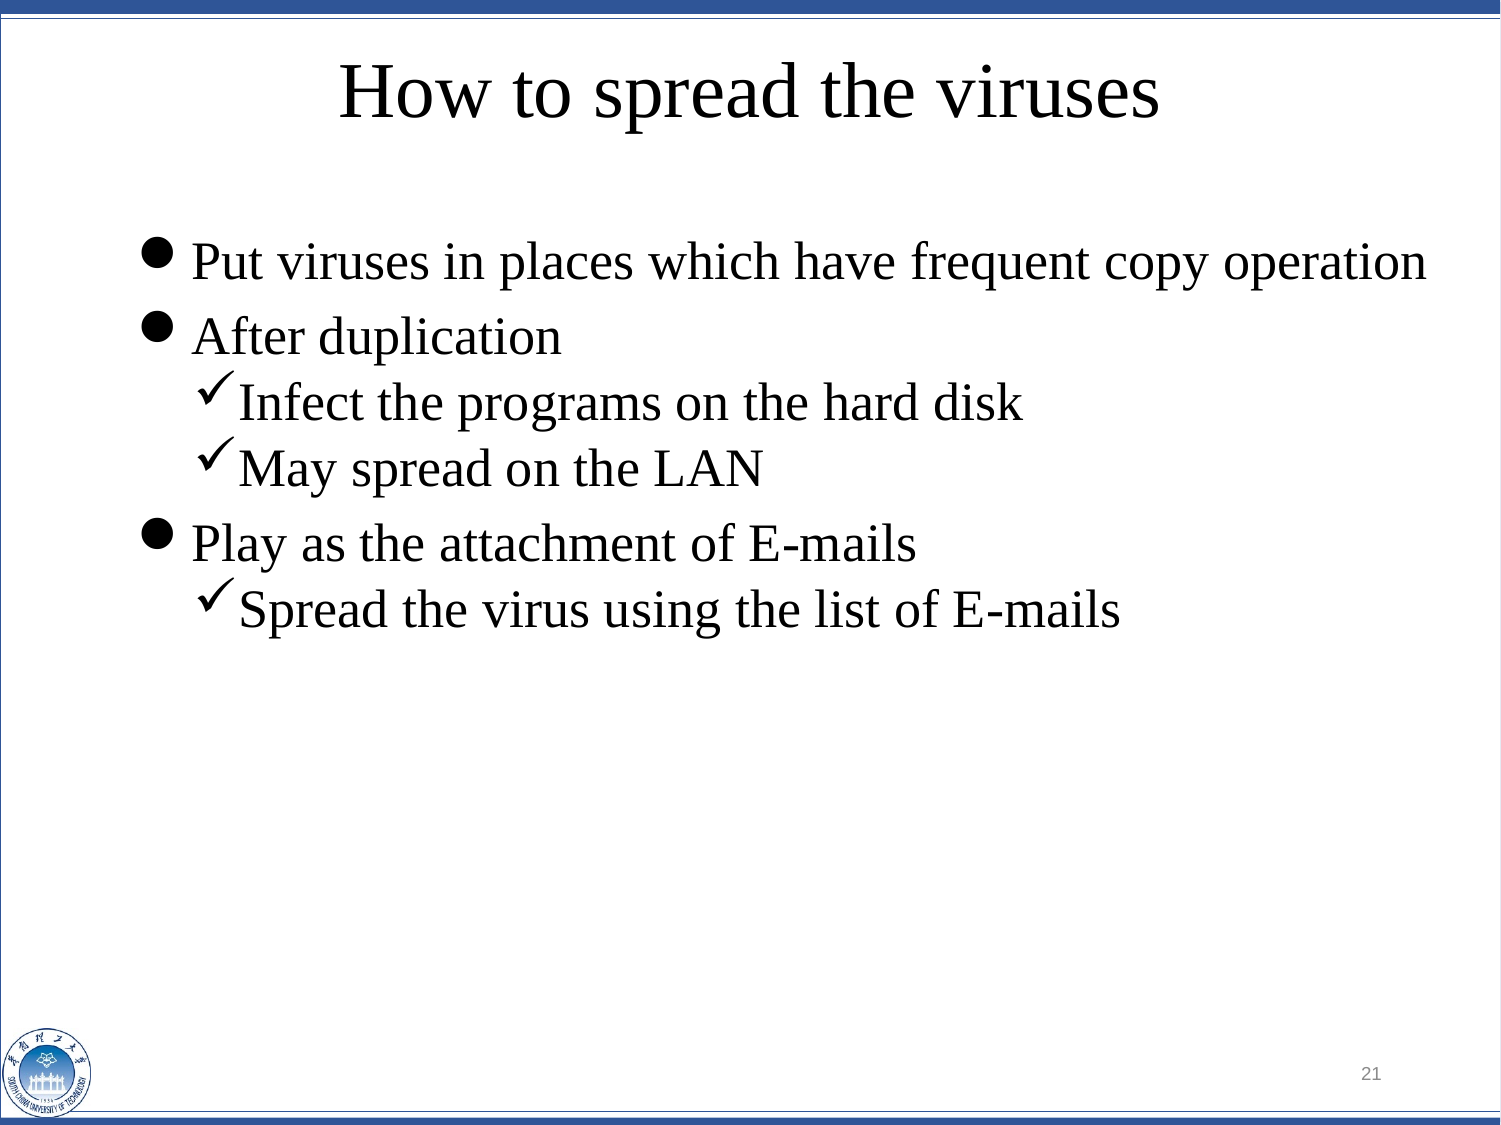

# How to spread the viruses
Put viruses in places which have frequent copy operation
After duplication
Infect the programs on the hard disk
May spread on the LAN
Play as the attachment of E-mails
Spread the virus using the list of E-mails
21